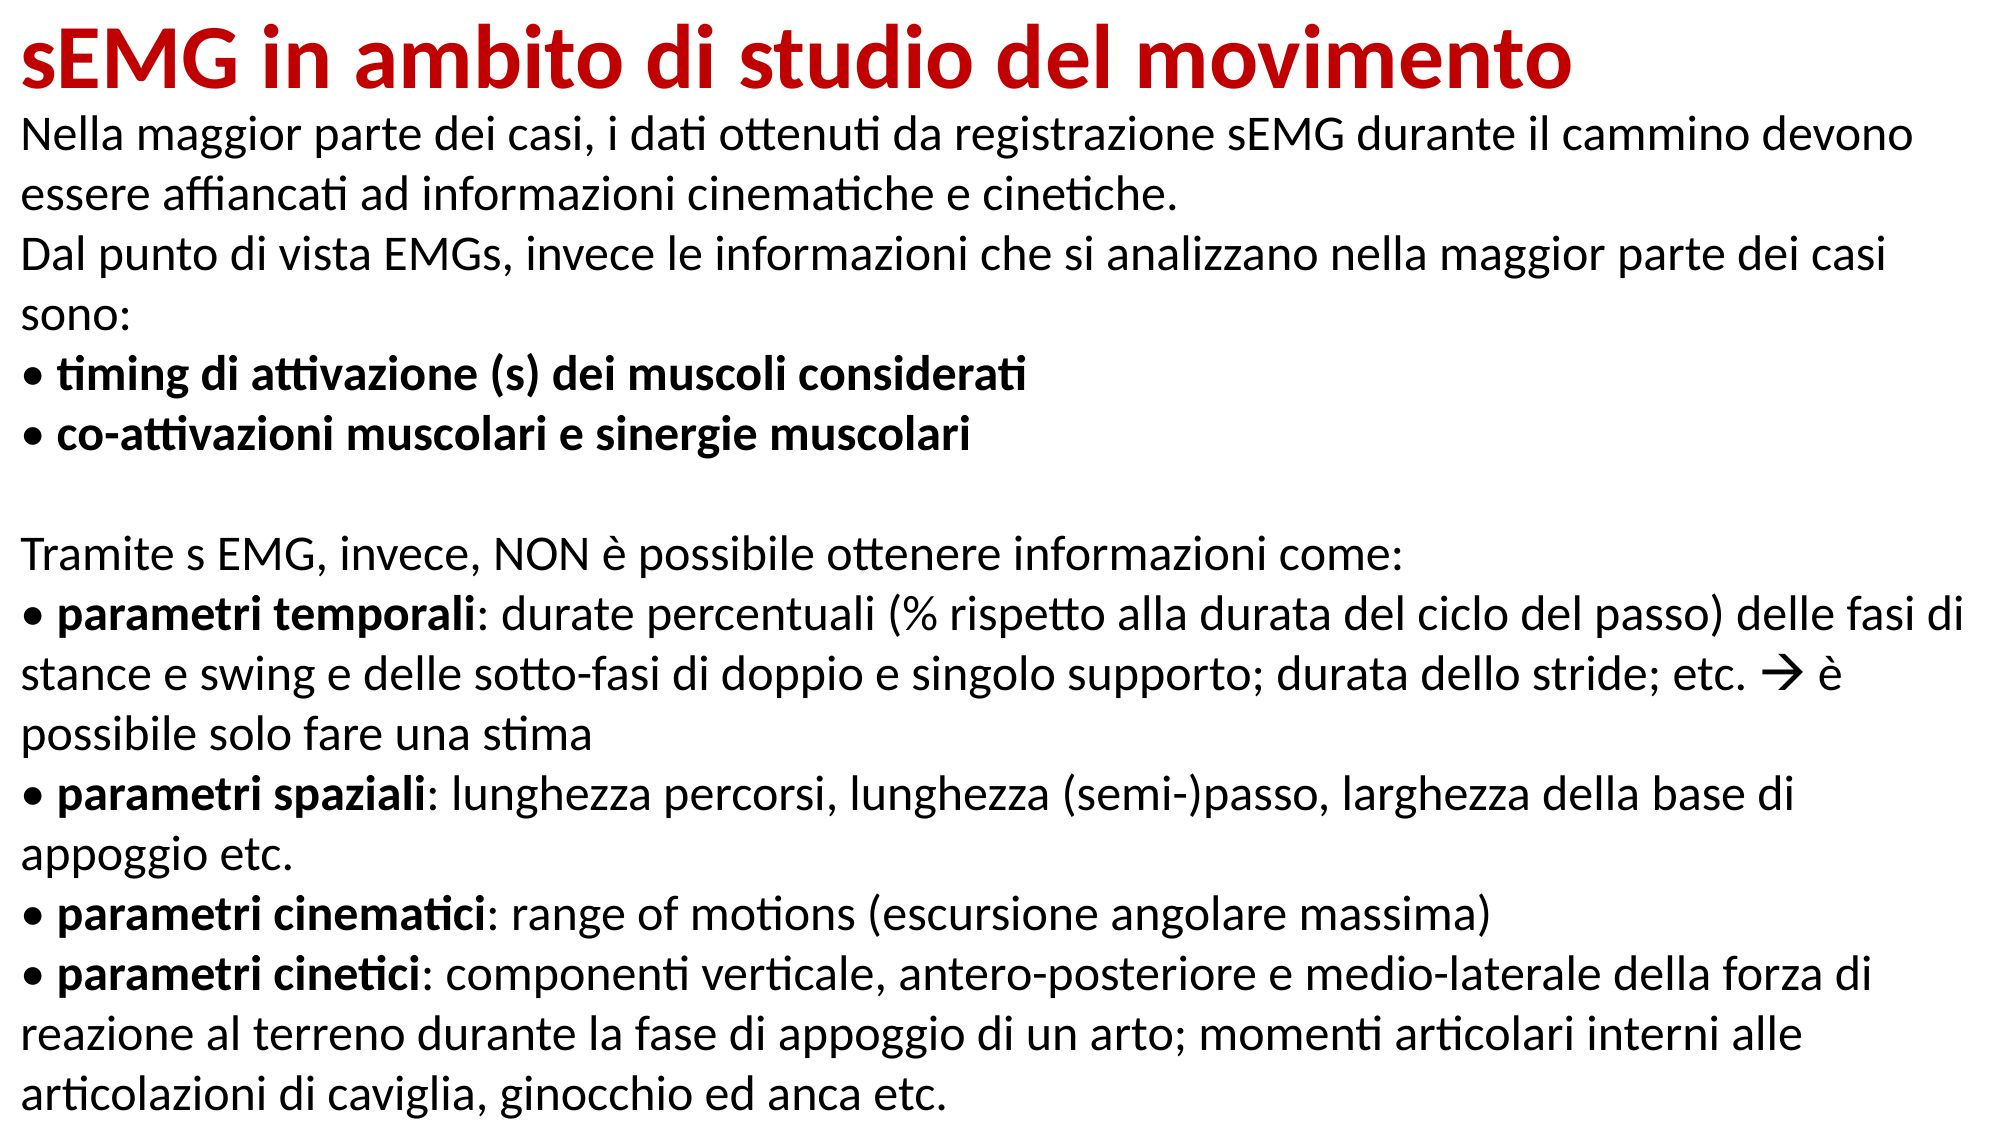

# sEMG in ambito di studio del movimento
Nella maggior parte dei casi, i dati ottenuti da registrazione sEMG durante il cammino devono essere affiancati ad informazioni cinematiche e cinetiche.
Dal punto di vista EMGs, invece le informazioni che si analizzano nella maggior parte dei casi sono:
• timing di attivazione (s) dei muscoli considerati
• co-attivazioni muscolari e sinergie muscolari

Tramite s EMG, invece, NON è possibile ottenere informazioni come:
• parametri temporali: durate percentuali (% rispetto alla durata del ciclo del passo) delle fasi di stance e swing e delle sotto-fasi di doppio e singolo supporto; durata dello stride; etc. 🡪 è possibile solo fare una stima
• parametri spaziali: lunghezza percorsi, lunghezza (semi-)passo, larghezza della base di appoggio etc.
• parametri cinematici: range of motions (escursione angolare massima)
• parametri cinetici: componenti verticale, antero-posteriore e medio-laterale della forza di reazione al terreno durante la fase di appoggio di un arto; momenti articolari interni alle articolazioni di caviglia, ginocchio ed anca etc.